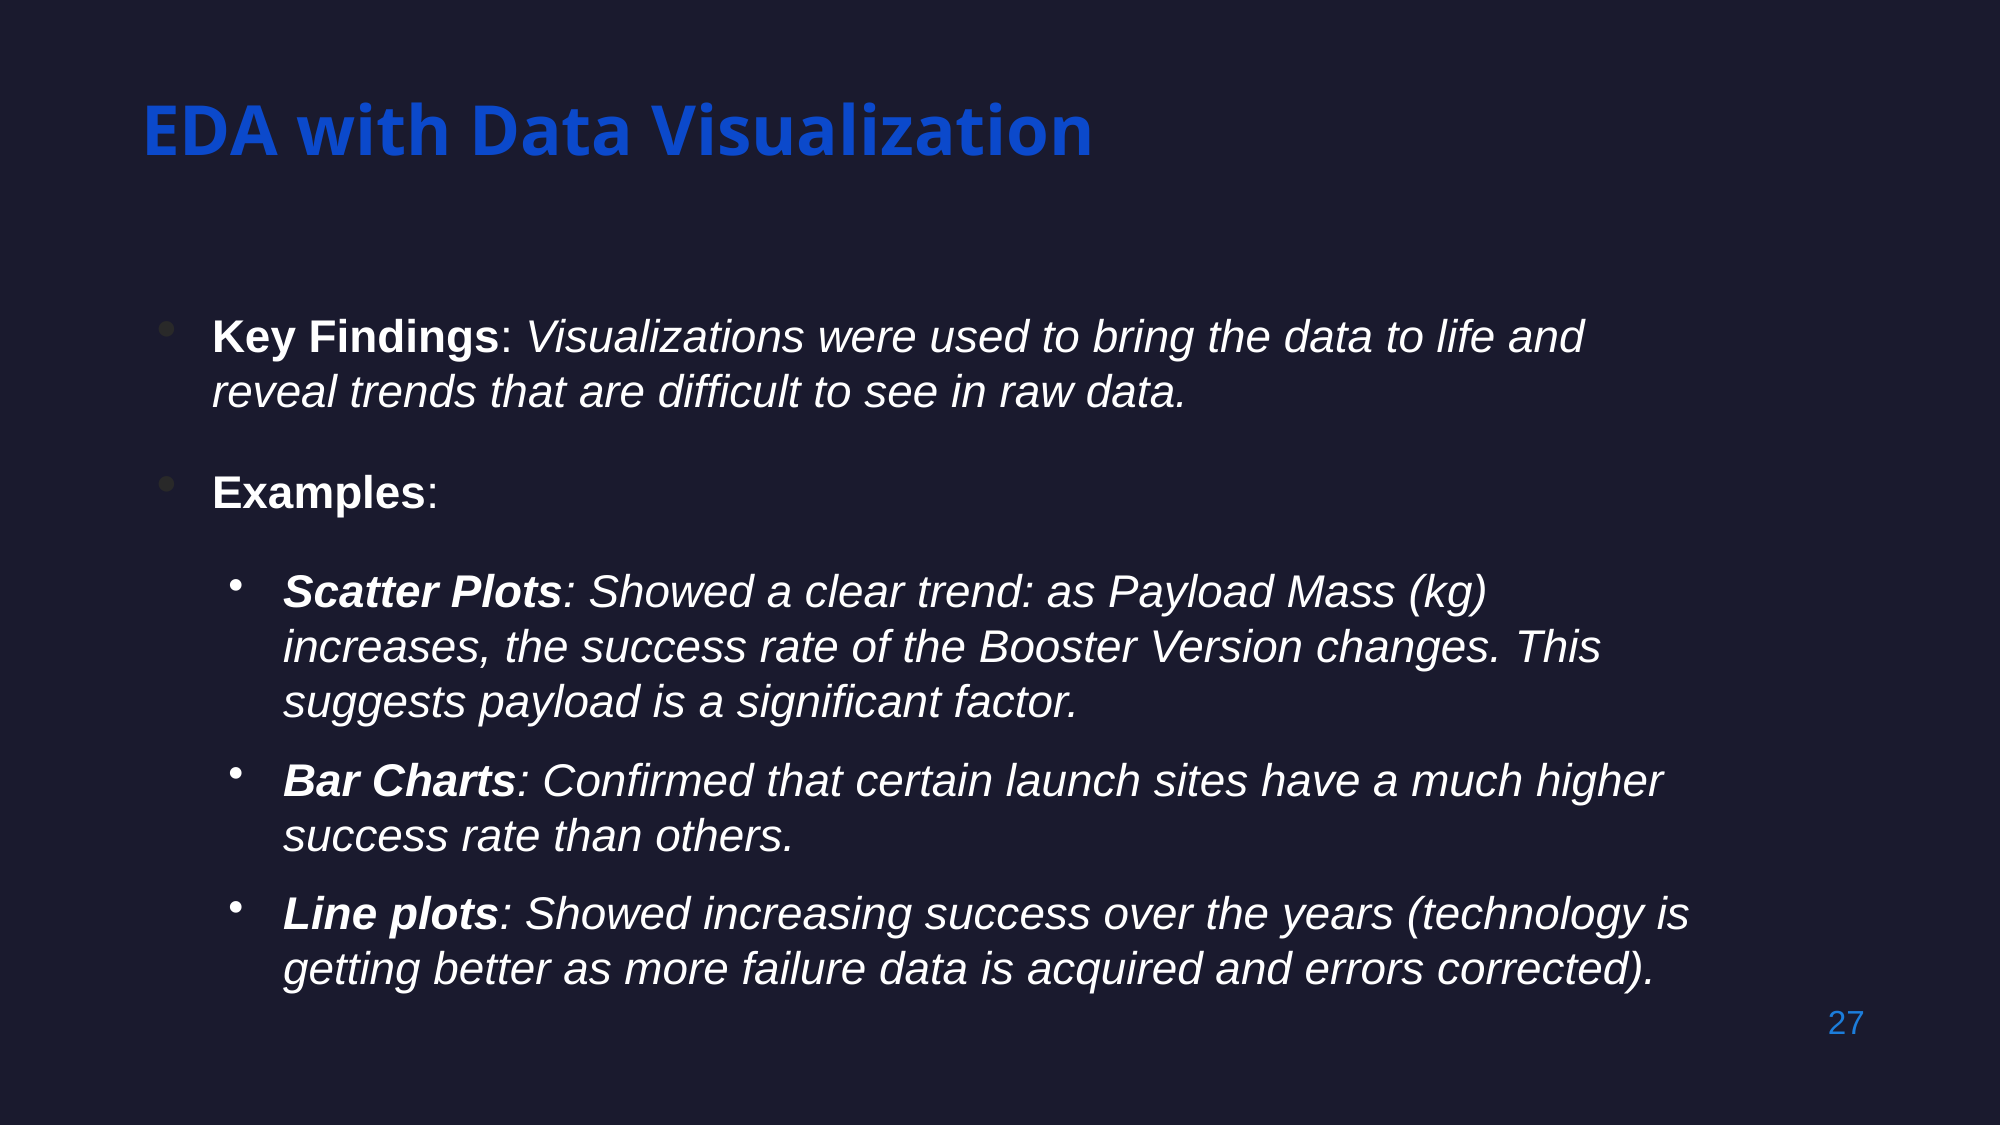

EDA with Data Visualization
# Key Findings: Visualizations were used to bring the data to life and reveal trends that are difficult to see in raw data.
Examples:
Scatter Plots: Showed a clear trend: as Payload Mass (kg) increases, the success rate of the Booster Version changes. This suggests payload is a significant factor.
Bar Charts: Confirmed that certain launch sites have a much higher success rate than others.
Line plots: Showed increasing success over the years (technology is getting better as more failure data is acquired and errors corrected).
27